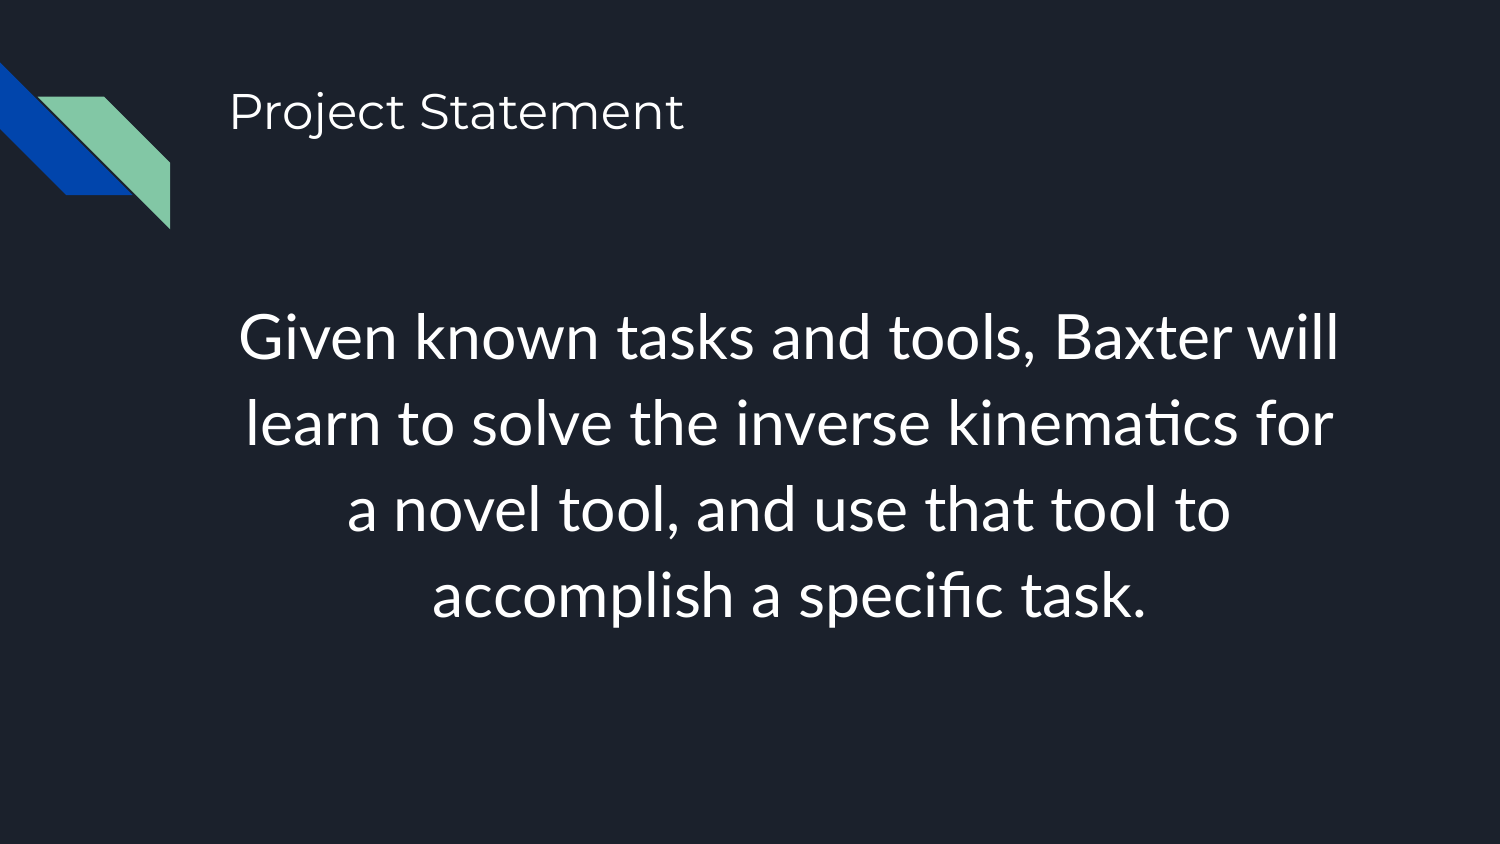

# Project Statement
Given known tasks and tools, Baxter will learn to solve the inverse kinematics for a novel tool, and use that tool to accomplish a specific task.